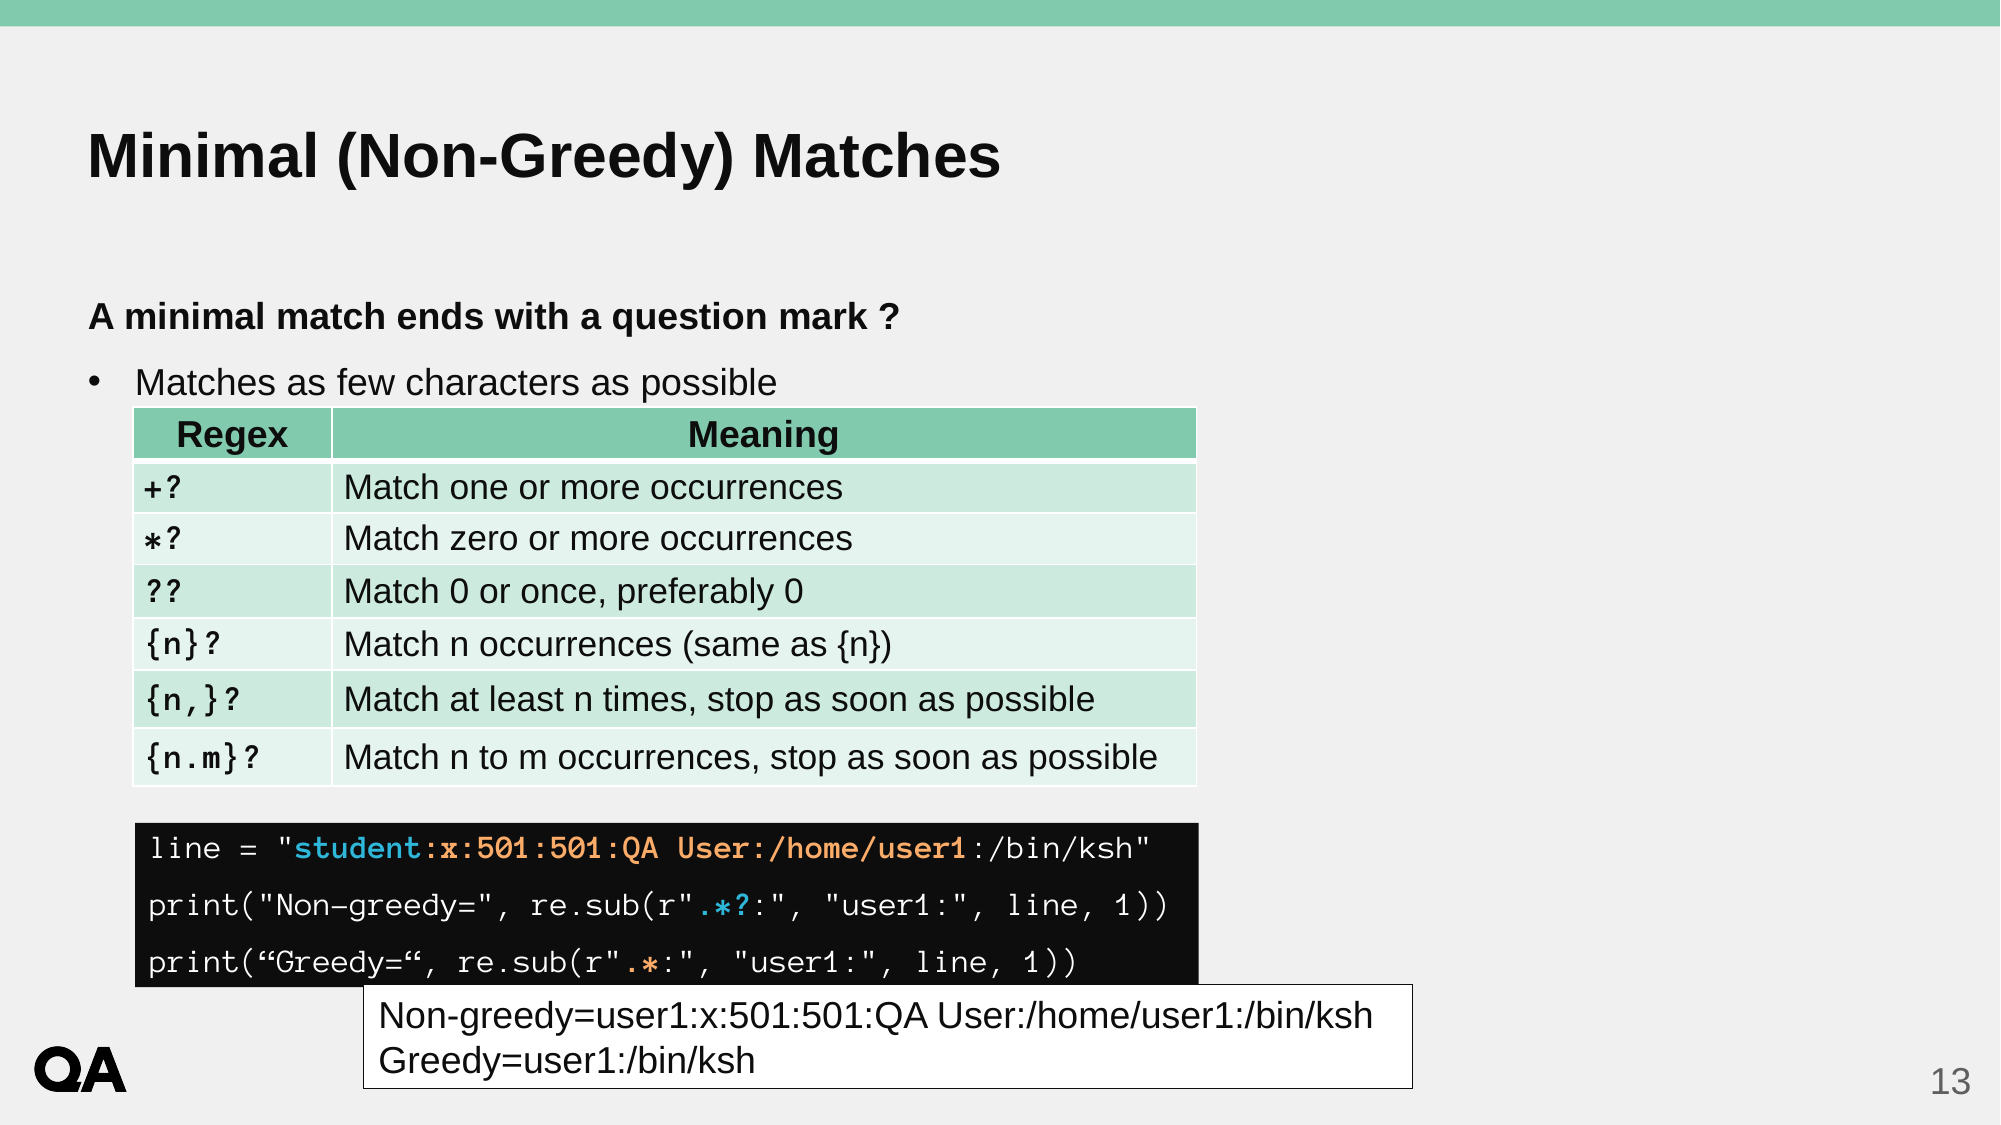

# Minimal (Non-Greedy) Matches
A minimal match ends with a question mark ?
Matches as few characters as possible
| Regex | Meaning |
| --- | --- |
| +? | Match one or more occurrences |
| \*? | Match zero or more occurrences |
| ?? | Match 0 or once, preferably 0 |
| {n}? | Match n occurrences (same as {n}) |
| {n,}? | Match at least n times, stop as soon as possible |
| {n.m}? | Match n to m occurrences, stop as soon as possible |
line = "student:x:501:501:QA User:/home/user1:/bin/ksh"
print("Non-greedy=", re.sub(r".*?:", "user1:", line, 1))
print(“Greedy=“, re.sub(r".*:", "user1:", line, 1))
Non-greedy=user1:x:501:501:QA User:/home/user1:/bin/ksh
Greedy=user1:/bin/ksh
13